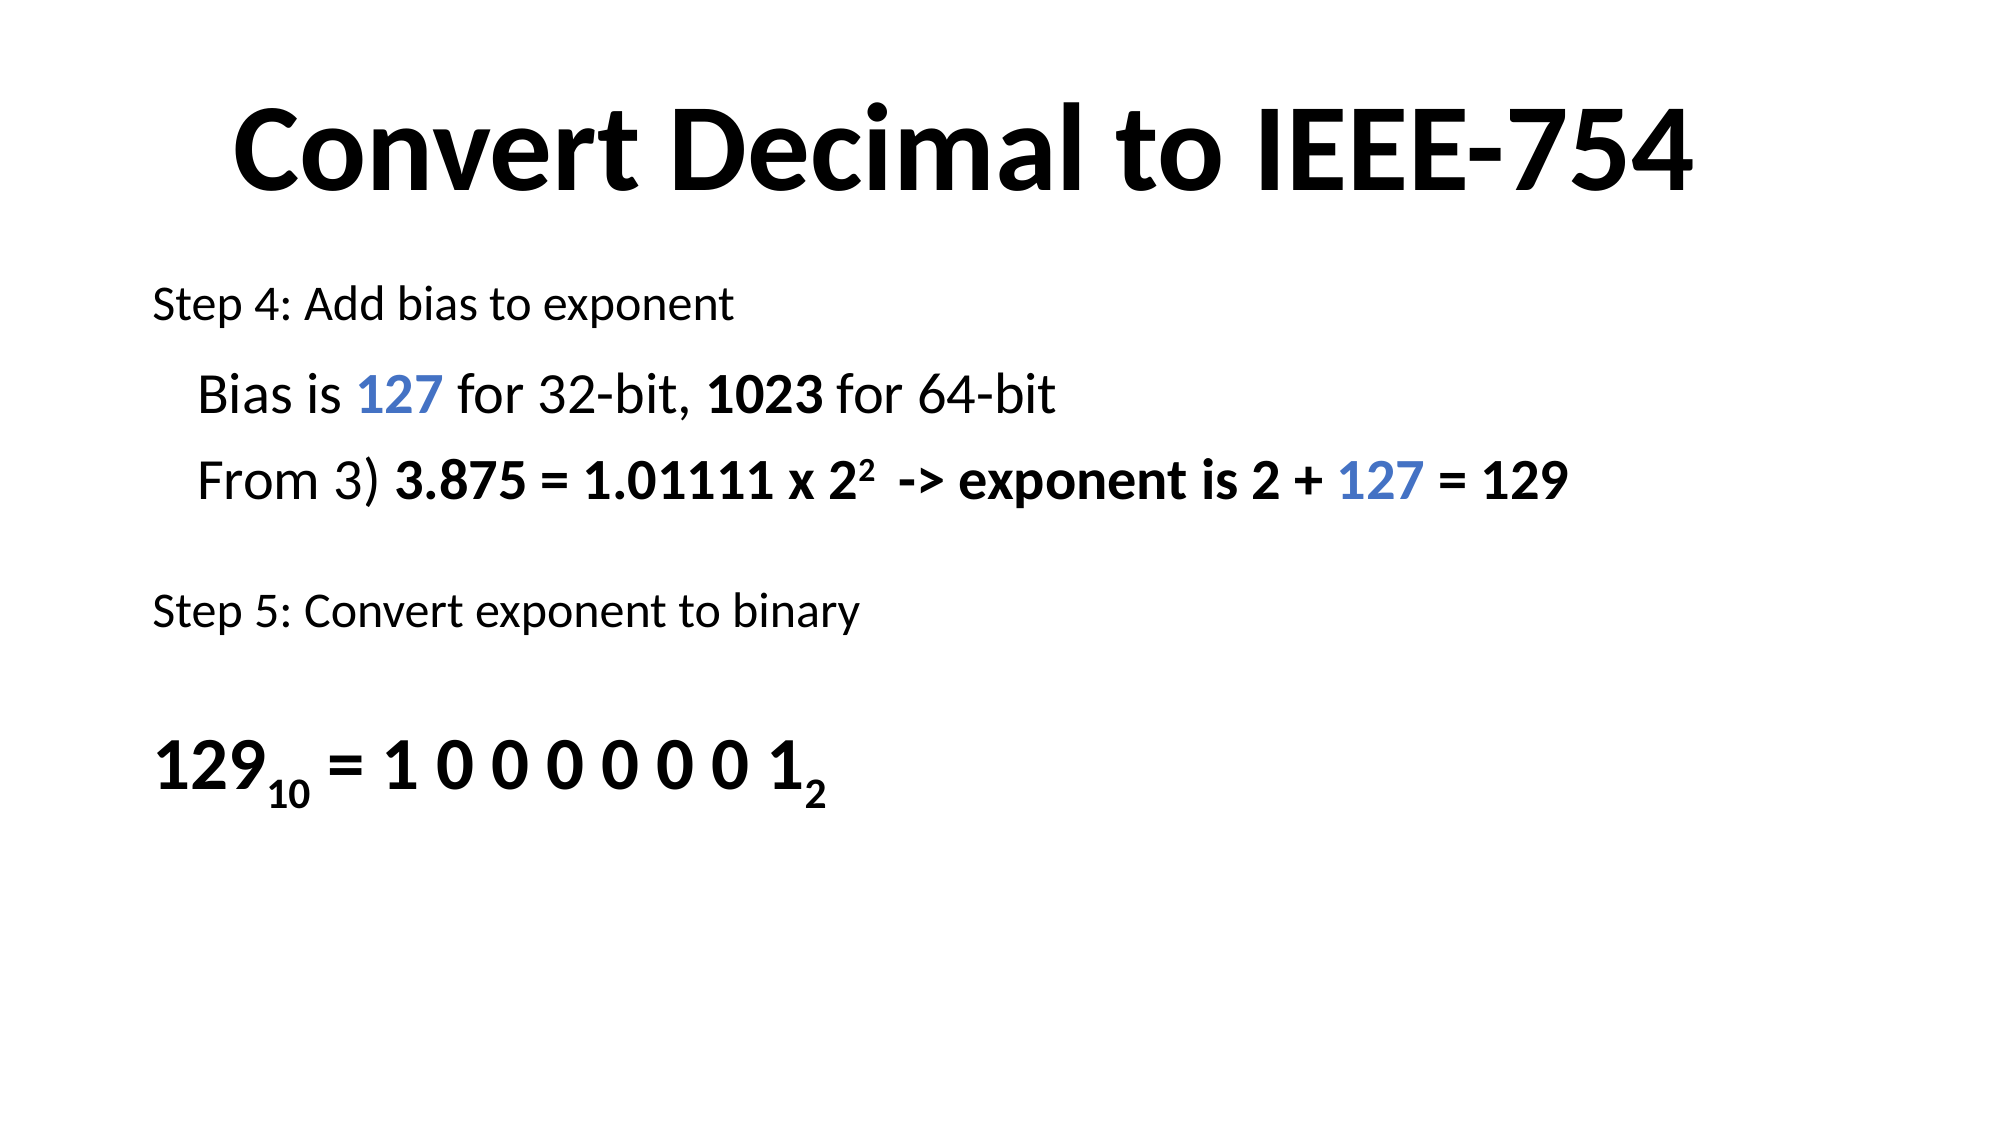

Convert Decimal to IEEE-754
Step 4: Add bias to exponent
Bias is 127 for 32-bit, 1023 for 64-bit
From 3) 3.875 = 1.01111 x 22   -> exponent is 2 + 127 = 129
Step 5: Convert exponent to binary
12910 = 1 0 0 0 0 0 0 12